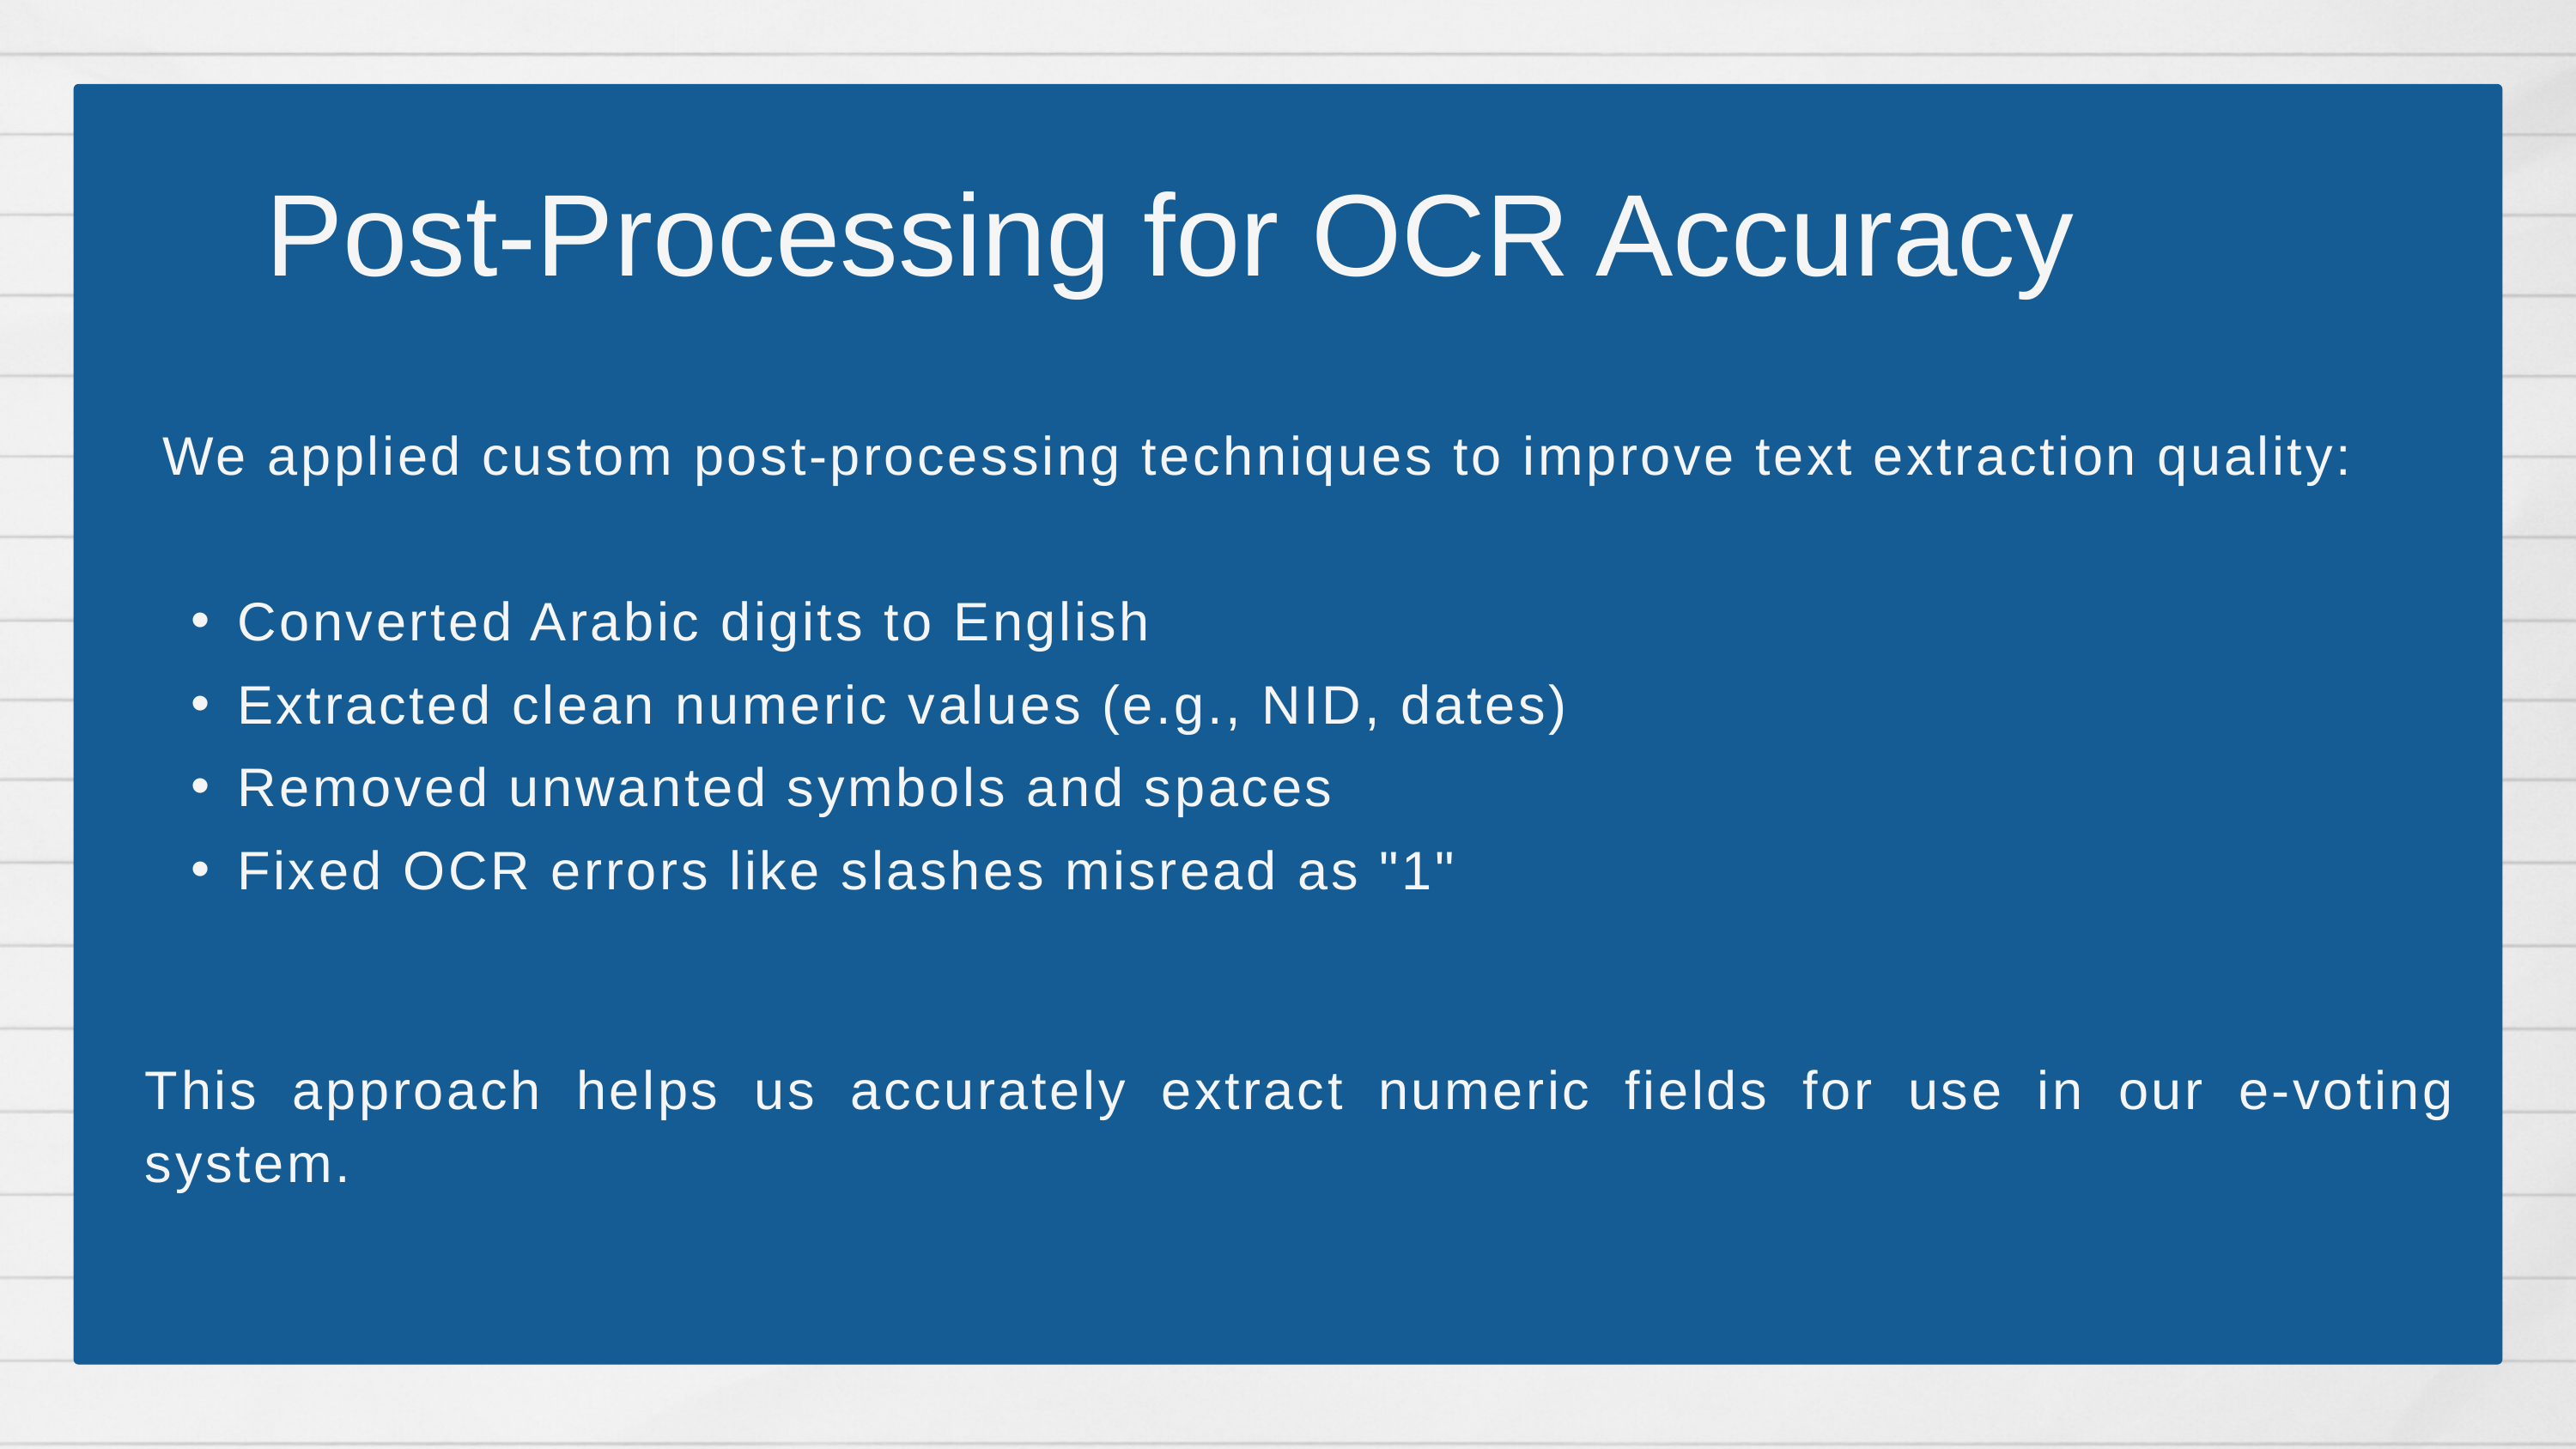

Post-Processing for OCR Accuracy
 We applied custom post-processing techniques to improve text extraction quality:

Converted Arabic digits to English
Extracted clean numeric values (e.g., NID, dates)
Removed unwanted symbols and spaces
Fixed OCR errors like slashes misread as "1"

This approach helps us accurately extract numeric fields for use in our e-voting system.